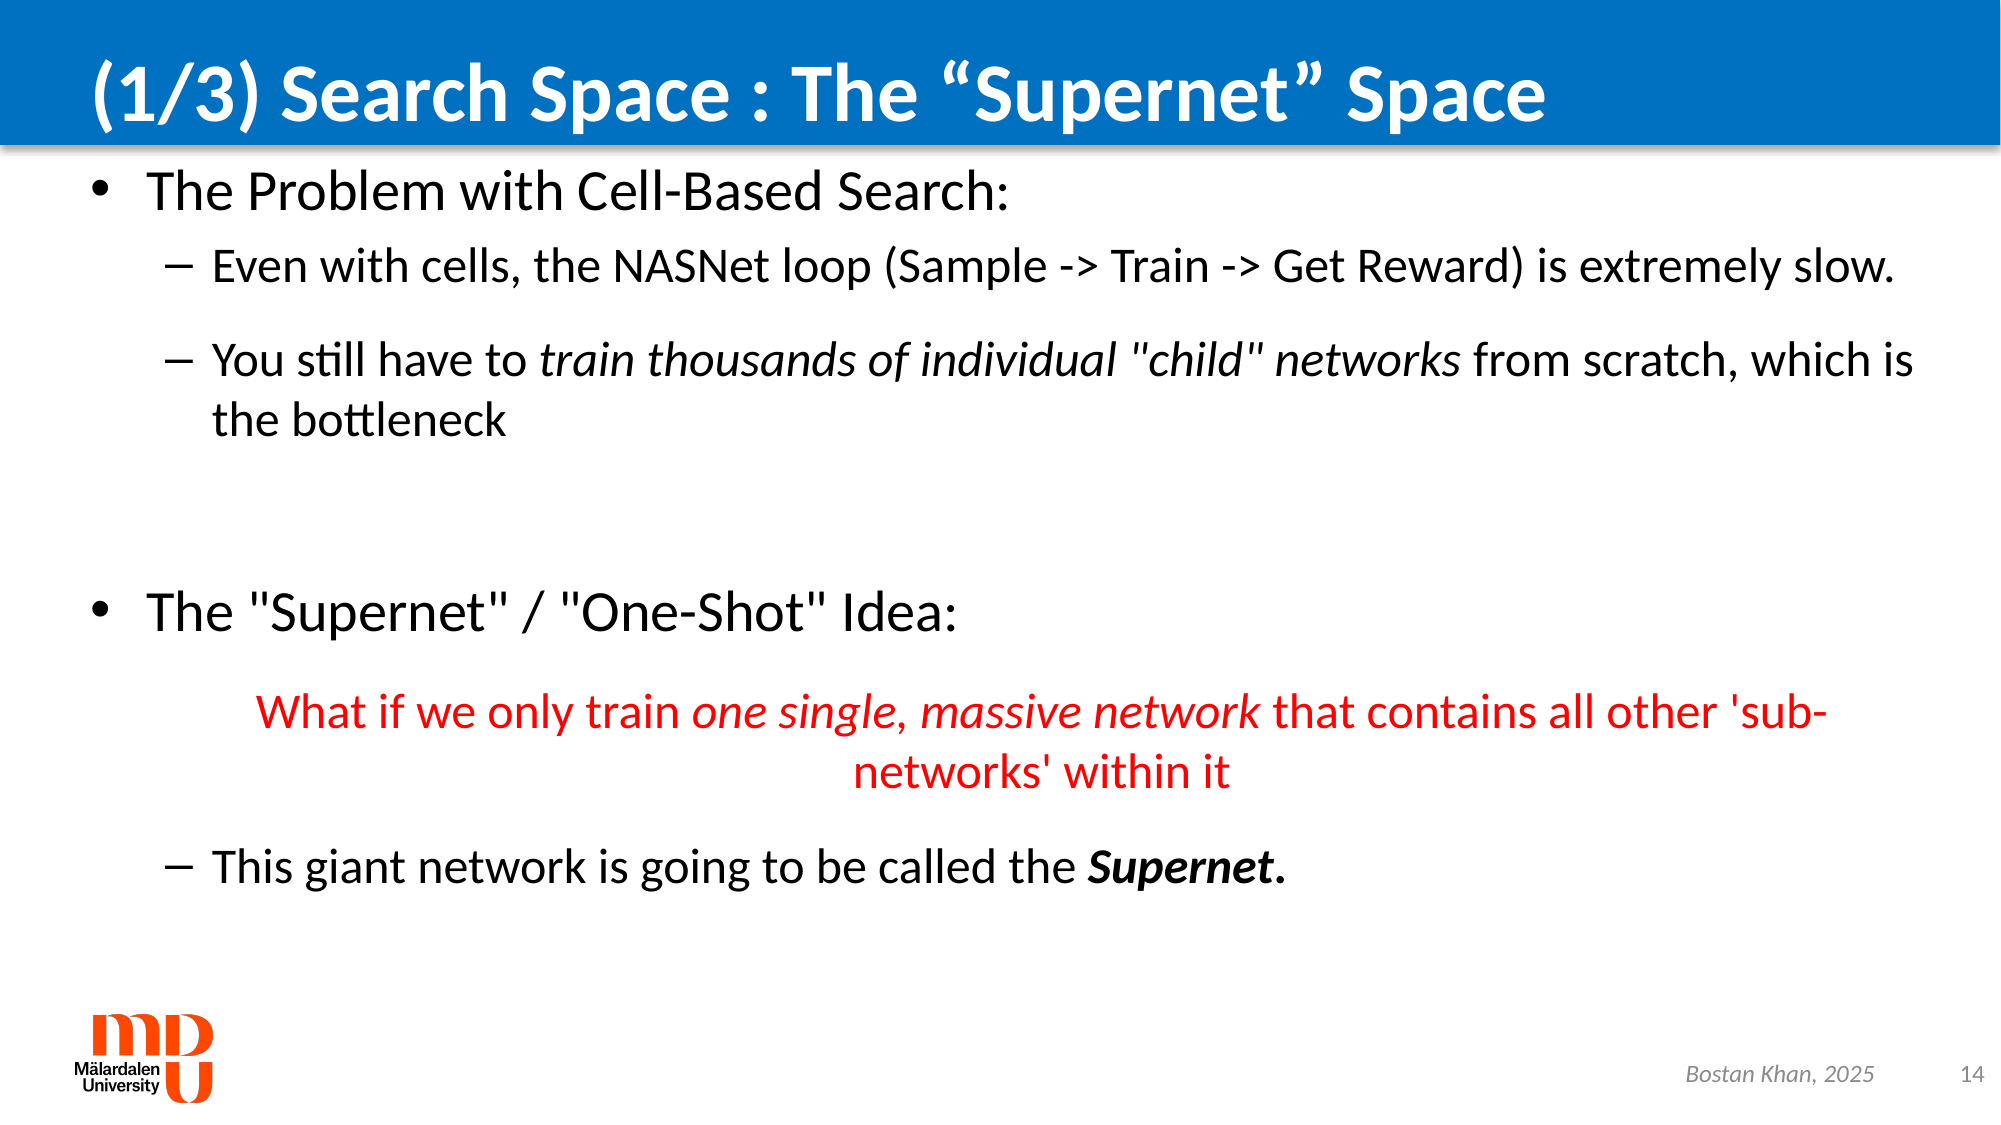

# (1/3) Search Space : The “Supernet” Space
The Problem with Cell-Based Search:
Even with cells, the NASNet loop (Sample -> Train -> Get Reward) is extremely slow.
You still have to train thousands of individual "child" networks from scratch, which is the bottleneck

The "Supernet" / "One-Shot" Idea:
What if we only train one single, massive network that contains all other 'sub-networks' within it
This giant network is going to be called the Supernet.
Bostan Khan, 2025
14